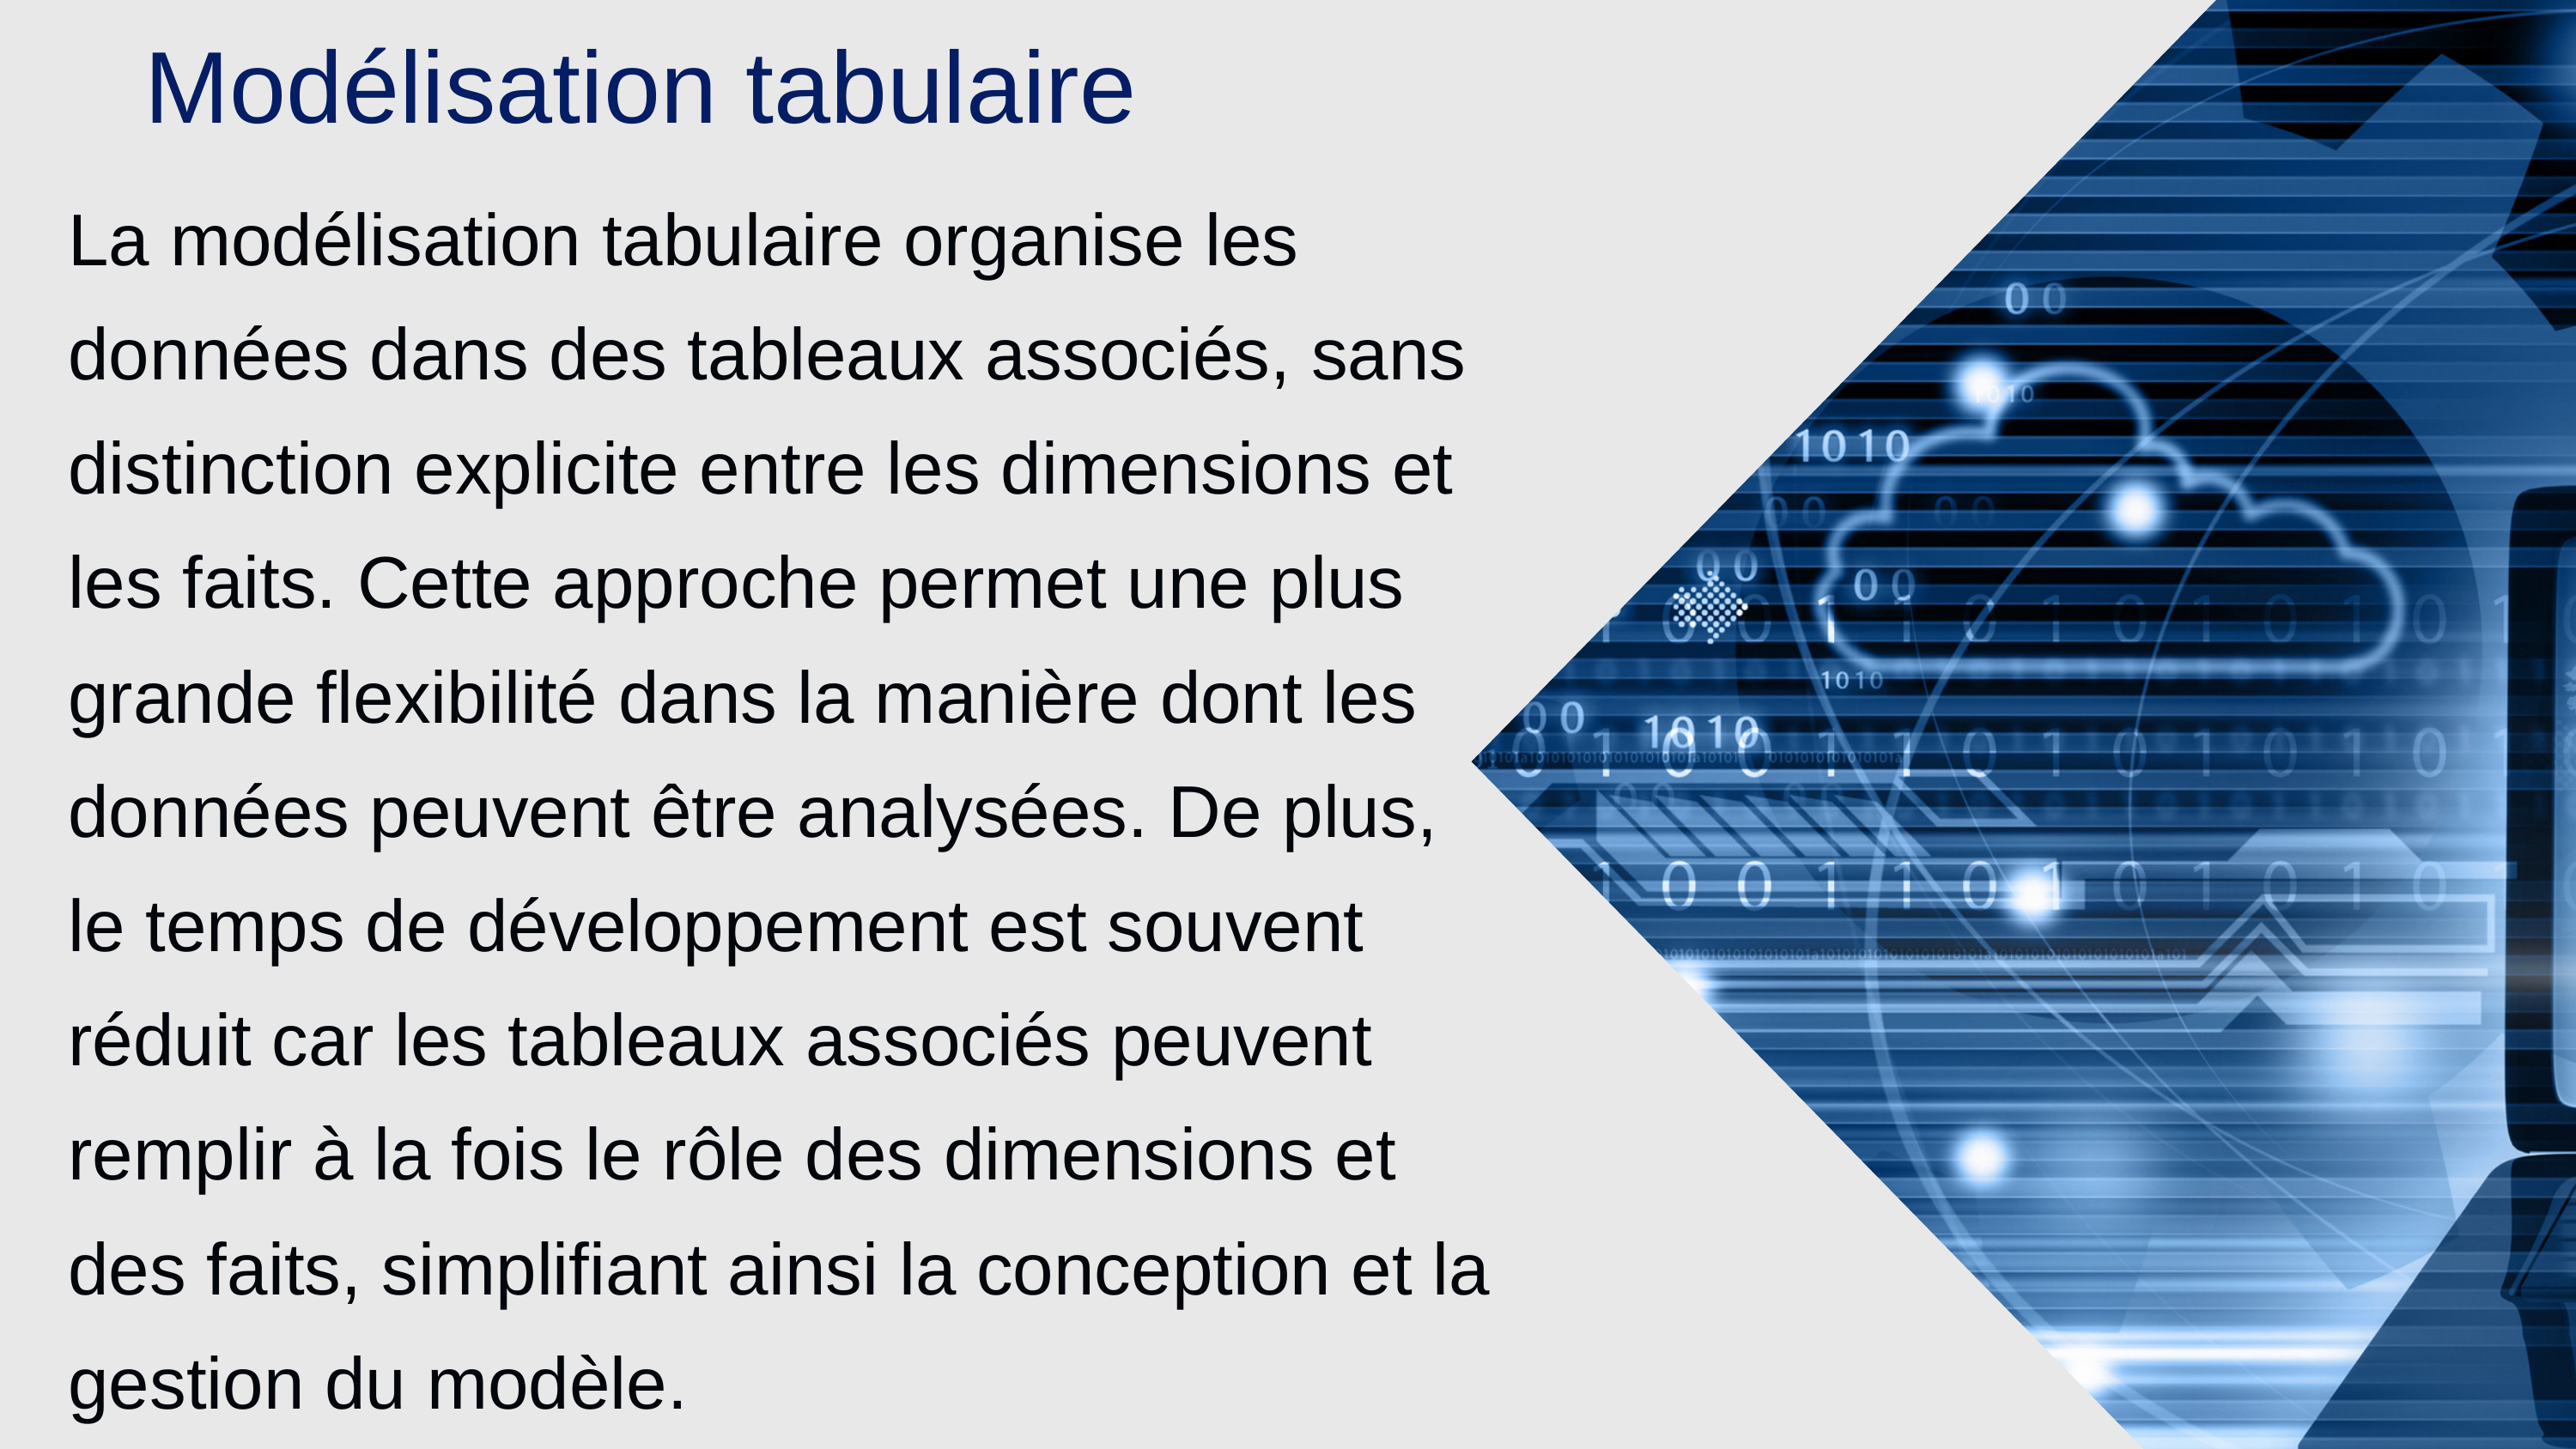

Modélisation tabulaire

La modélisation tabulaire organise les données dans des tableaux associés, sans distinction explicite entre les dimensions et les faits. Cette approche permet une plus grande flexibilité dans la manière dont les données peuvent être analysées. De plus, le temps de développement est souvent réduit car les tableaux associés peuvent remplir à la fois le rôle des dimensions et des faits, simplifiant ainsi la conception et la gestion du modèle.